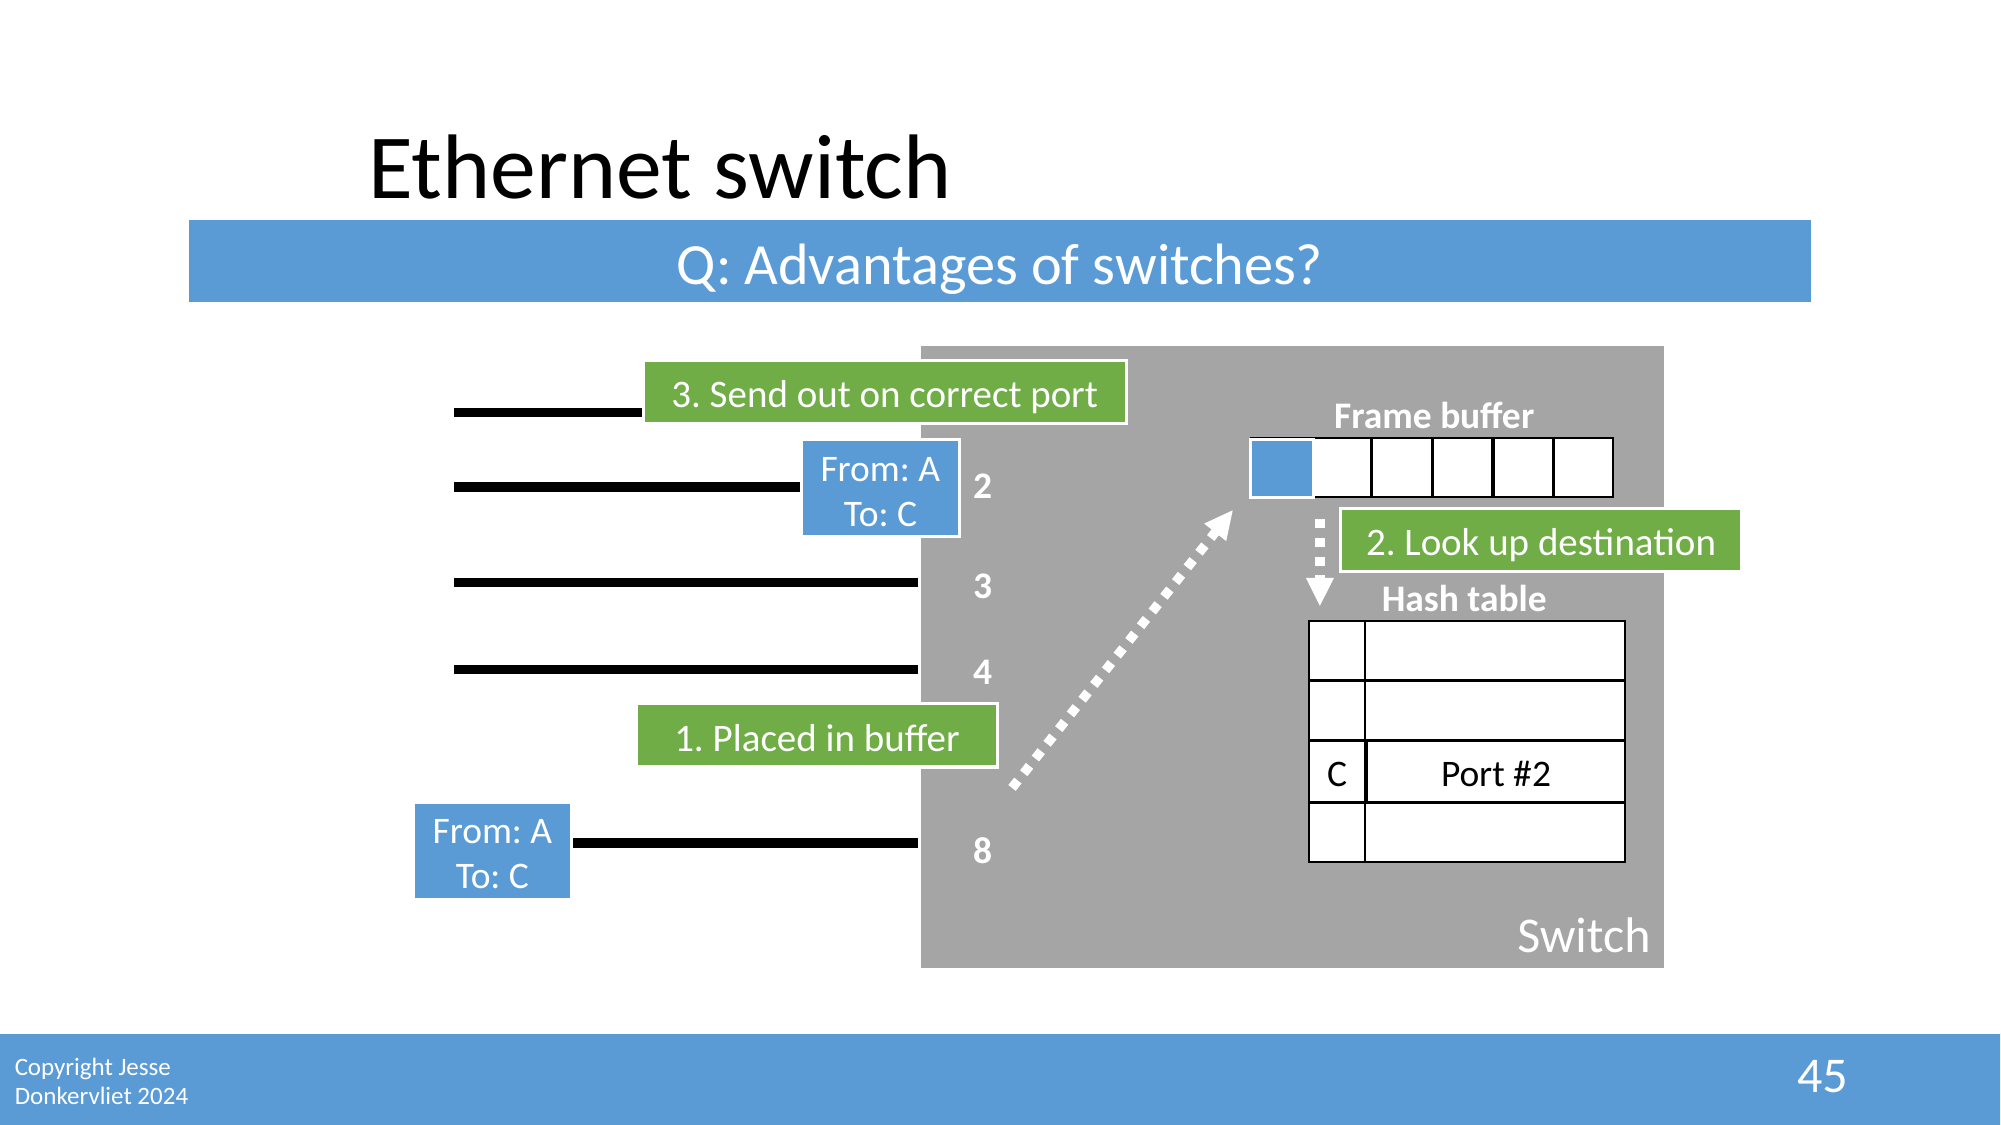

# Ethernet switch
Q: Advantages of switches?
Switch
3. Send out on correct port
1
Frame buffer

1. Placed in buffer
From: A
To: C
2
2. Look up destination
3
Hash table
Port #2

C

4
From: A
To: C
8

45